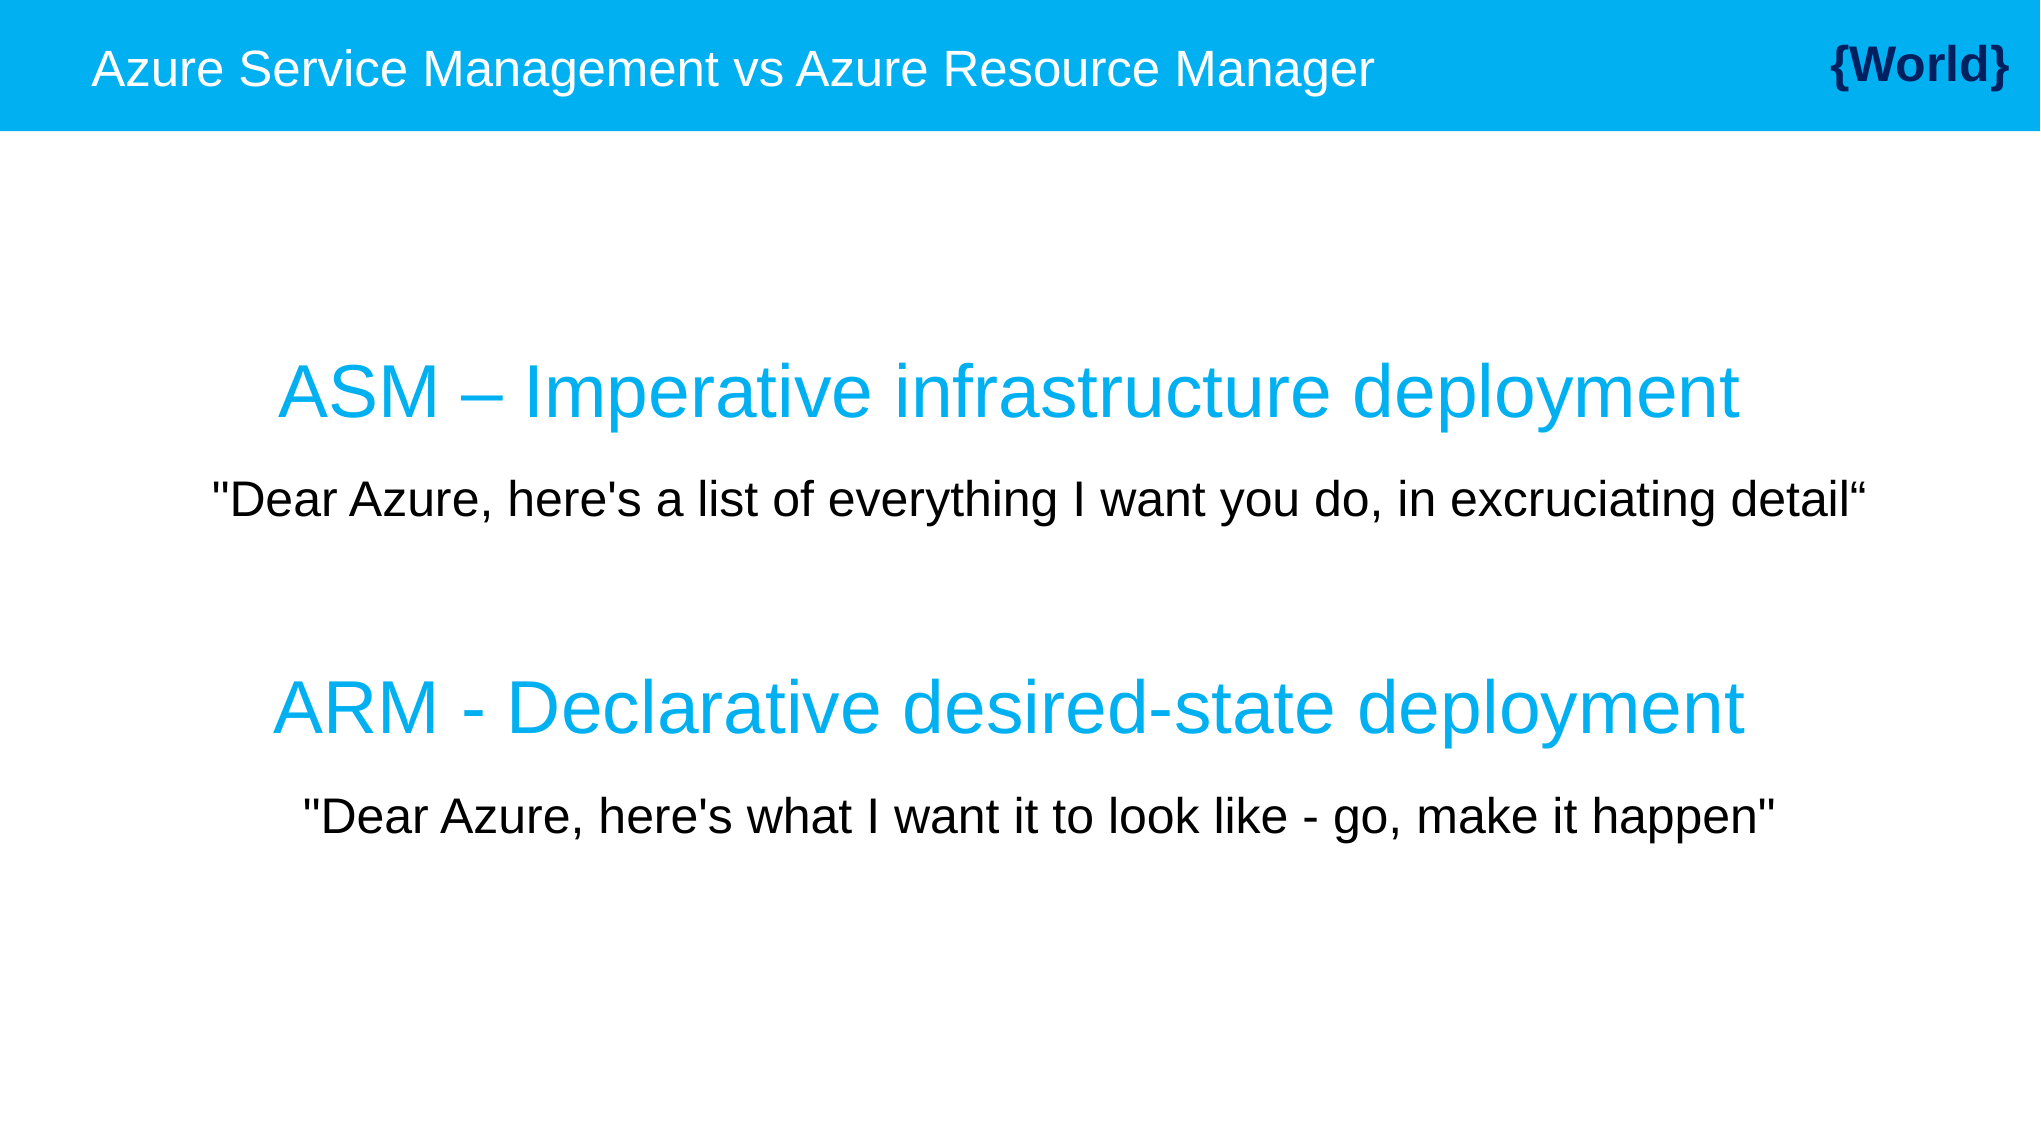

Azure Service Management vs Azure Resource Manager
{World}

ASM – Imperative infrastructure deployment
"Dear Azure, here's a list of everything I want you do, in excruciating detail“

ARM - Declarative desired-state deployment
"Dear Azure, here's what I want it to look like - go, make it happen"